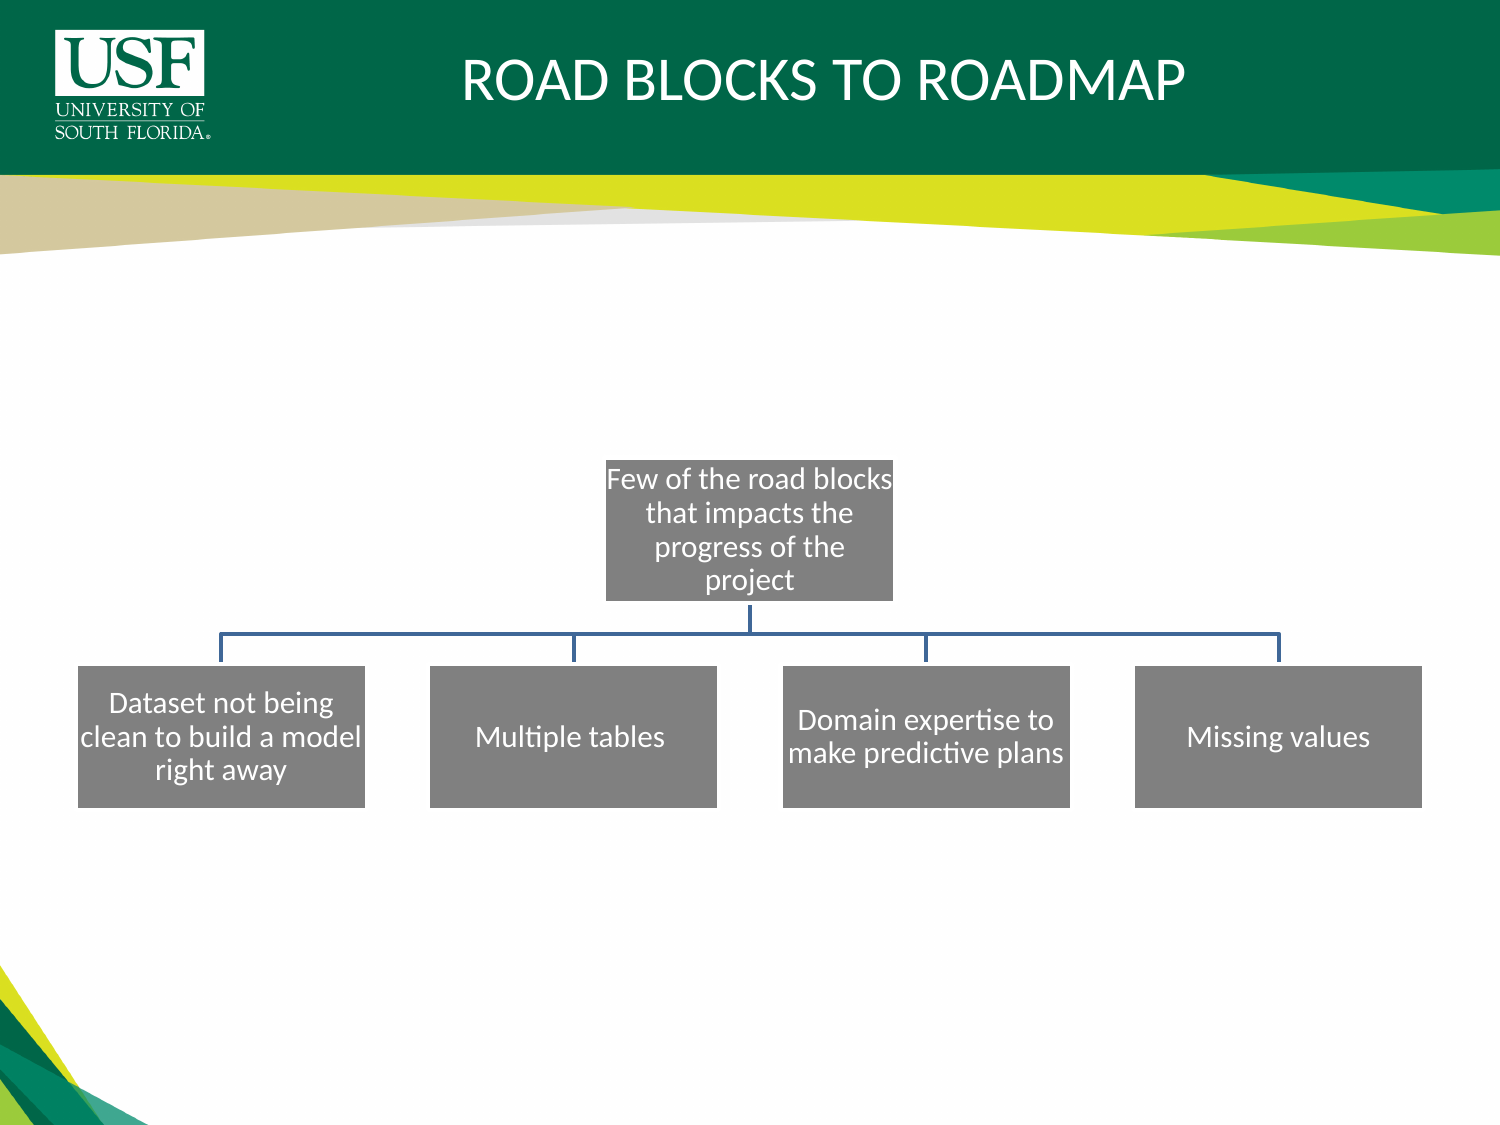

# Road blocks to roadmap
Few of the road blocks that impacts the progress of the project
Dataset not being clean to build a model right away
Multiple tables
Domain expertise to make predictive plans
Missing values